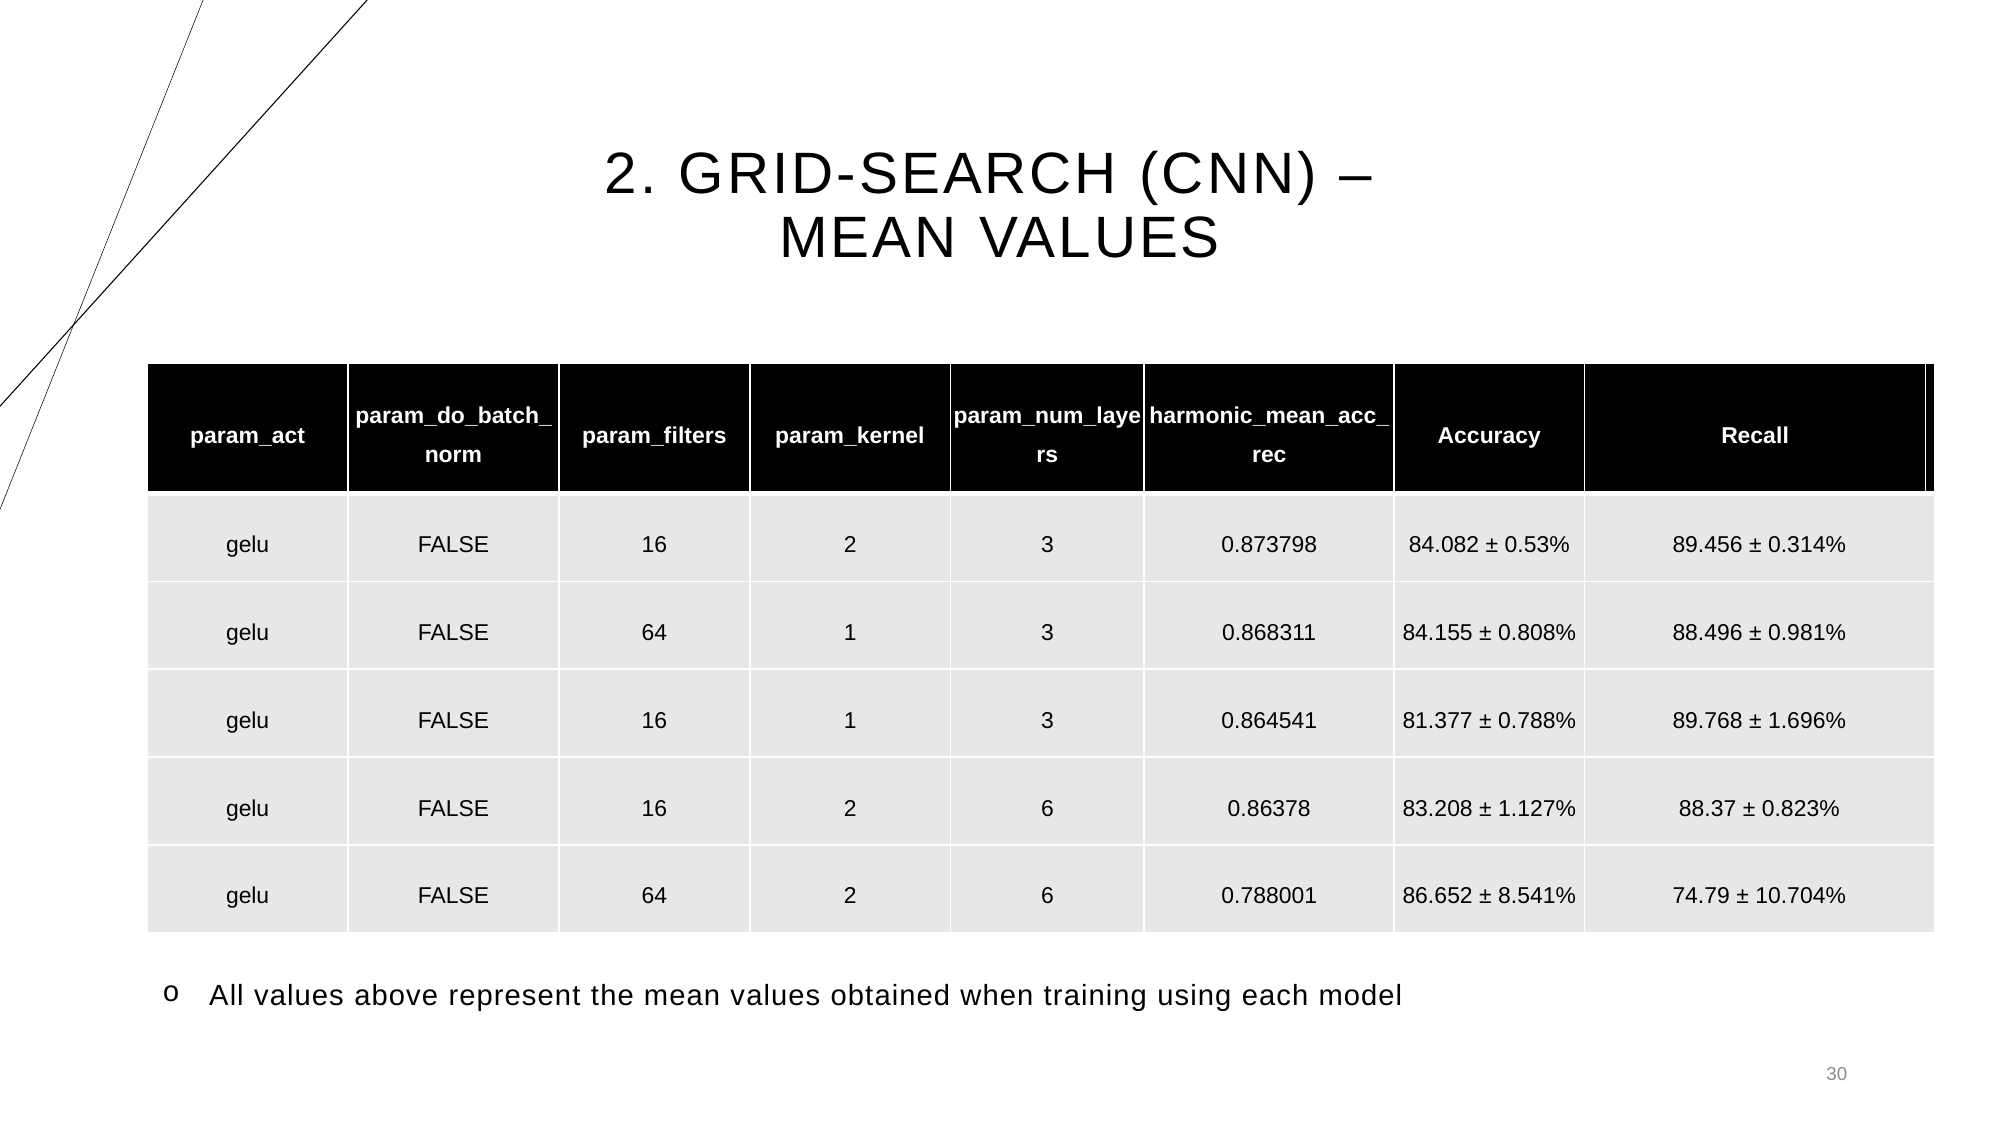

# 2. Grid-search (cnn) – mean values
| param\_act | param\_do\_batch\_norm | param\_filters | param\_kernel | param\_num\_layers | harmonic\_mean\_acc\_rec | Accuracy | Recall |  |
| --- | --- | --- | --- | --- | --- | --- | --- | --- |
| gelu | FALSE | 16 | 2 | 3 | 0.873798 | 84.082 ± 0.53% | 89.456 ± 0.314% |  |
| gelu | FALSE | 64 | 1 | 3 | 0.868311 | 84.155 ± 0.808% | 88.496 ± 0.981% |  |
| gelu | FALSE | 16 | 1 | 3 | 0.864541 | 81.377 ± 0.788% | 89.768 ± 1.696% |  |
| gelu | FALSE | 16 | 2 | 6 | 0.86378 | 83.208 ± 1.127% | 88.37 ± 0.823% |  |
| gelu | FALSE | 64 | 2 | 6 | 0.788001 | 86.652 ± 8.541% | 74.79 ± 10.704% |  |
All values above represent the mean values obtained when training using each model
30